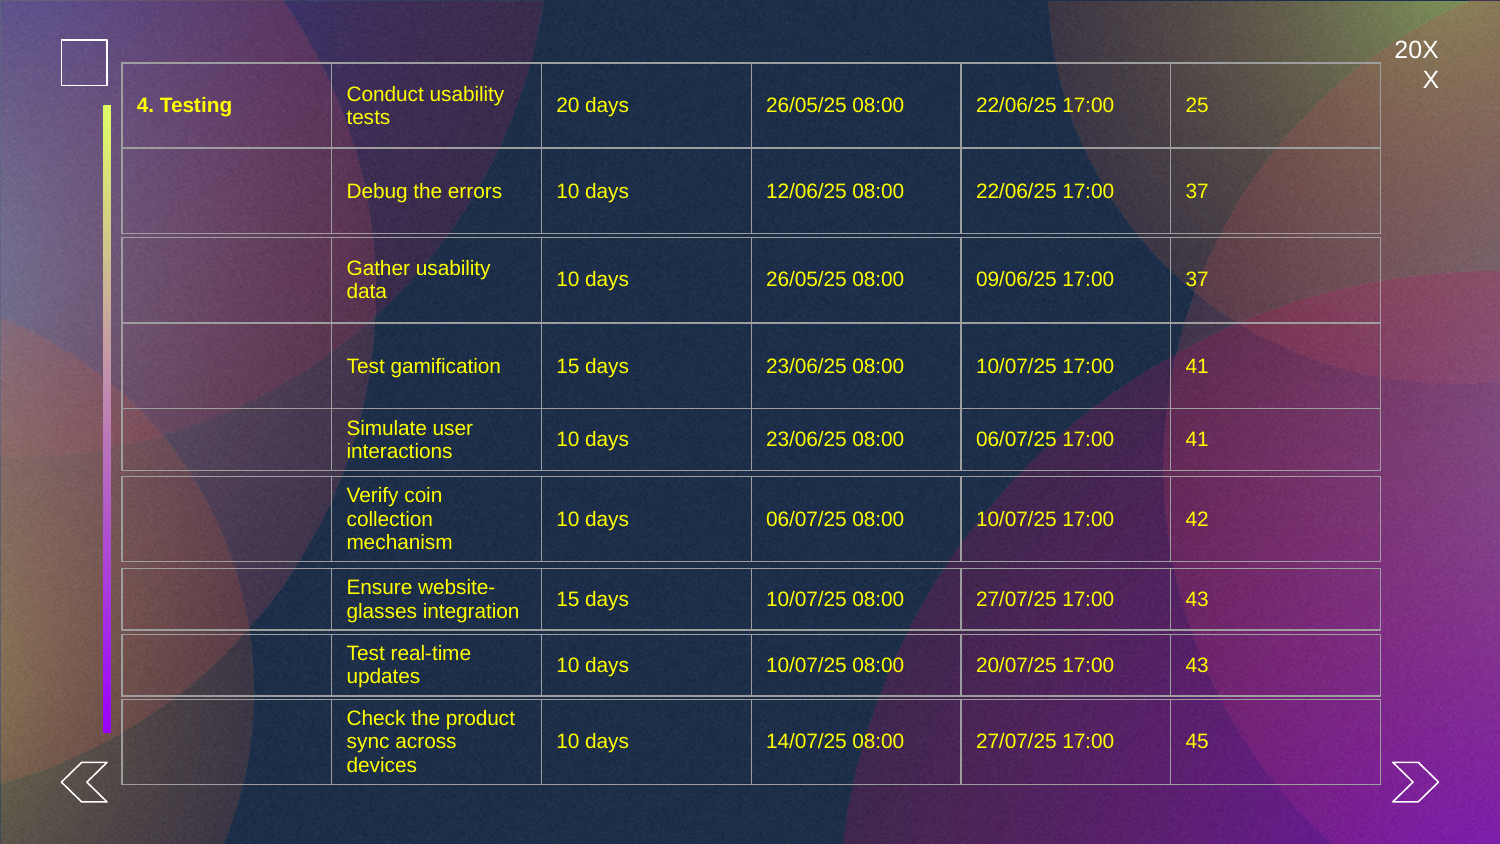

20XX

| 4. Testing | Conduct usability tests | 20 days | 26/05/25 08:00 | 22/06/25 17:00 | 25 |
| --- | --- | --- | --- | --- | --- |
|  | Debug the errors | 10 days | 12/06/25 08:00 | 22/06/25 17:00 | 37 |
| --- | --- | --- | --- | --- | --- |
|  | Gather usability data | 10 days | 26/05/25 08:00 | 09/06/25 17:00 | 37 |
| --- | --- | --- | --- | --- | --- |
|  | Test gamification | 15 days | 23/06/25 08:00 | 10/07/25 17:00 | 41 |
| --- | --- | --- | --- | --- | --- |
|  | Simulate user interactions | 10 days | 23/06/25 08:00 | 06/07/25 17:00 | 41 |
| --- | --- | --- | --- | --- | --- |

|  | Verify coin collection mechanism | 10 days | 06/07/25 08:00 | 10/07/25 17:00 | 42 |
| --- | --- | --- | --- | --- | --- |
|  | Ensure website-glasses integration | 15 days | 10/07/25 08:00 | 27/07/25 17:00 | 43 |
| --- | --- | --- | --- | --- | --- |
|  | Test real-time updates | 10 days | 10/07/25 08:00 | 20/07/25 17:00 | 43 |
| --- | --- | --- | --- | --- | --- |
|  | Check the product sync across devices | 10 days | 14/07/25 08:00 | 27/07/25 17:00 | 45 |
| --- | --- | --- | --- | --- | --- |